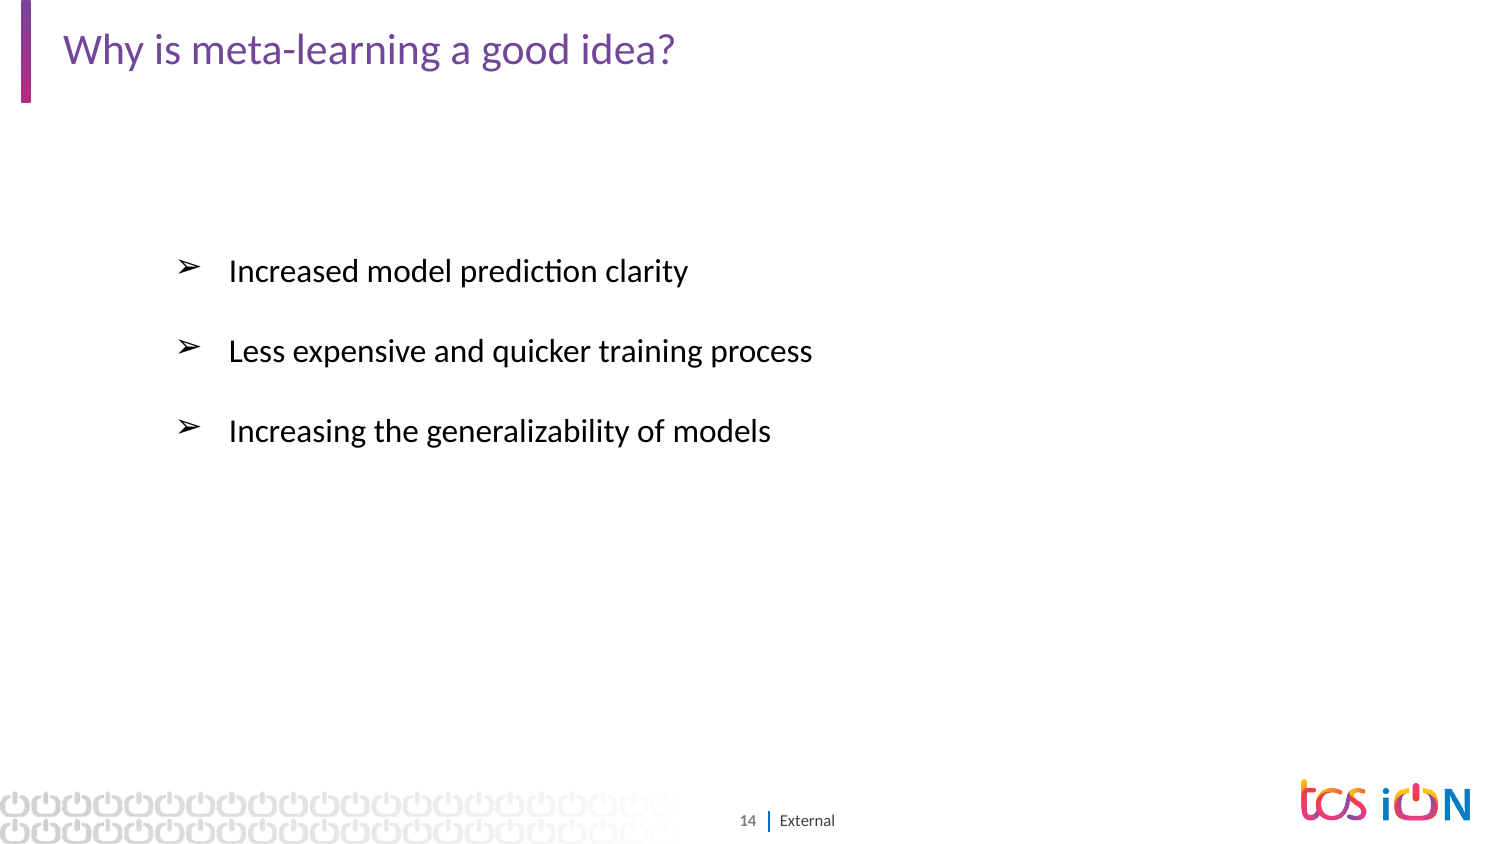

# Why is meta-learning a good idea?

Increased model prediction clarity

Less expensive and quicker training process

Increasing the generalizability of models